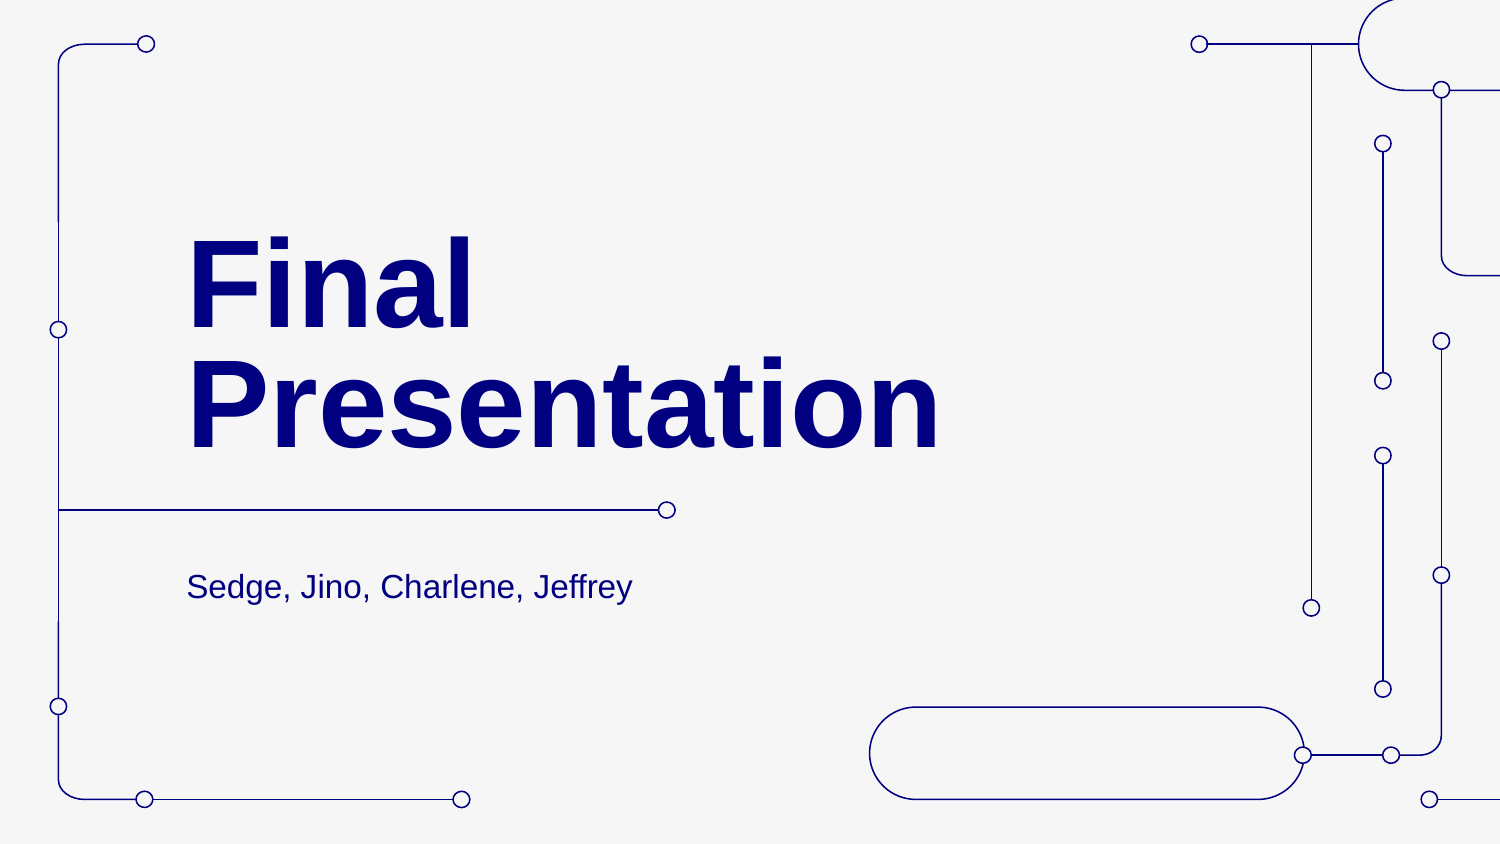

# Final Presentation

Sedge, Jino, Charlene, Jeffrey